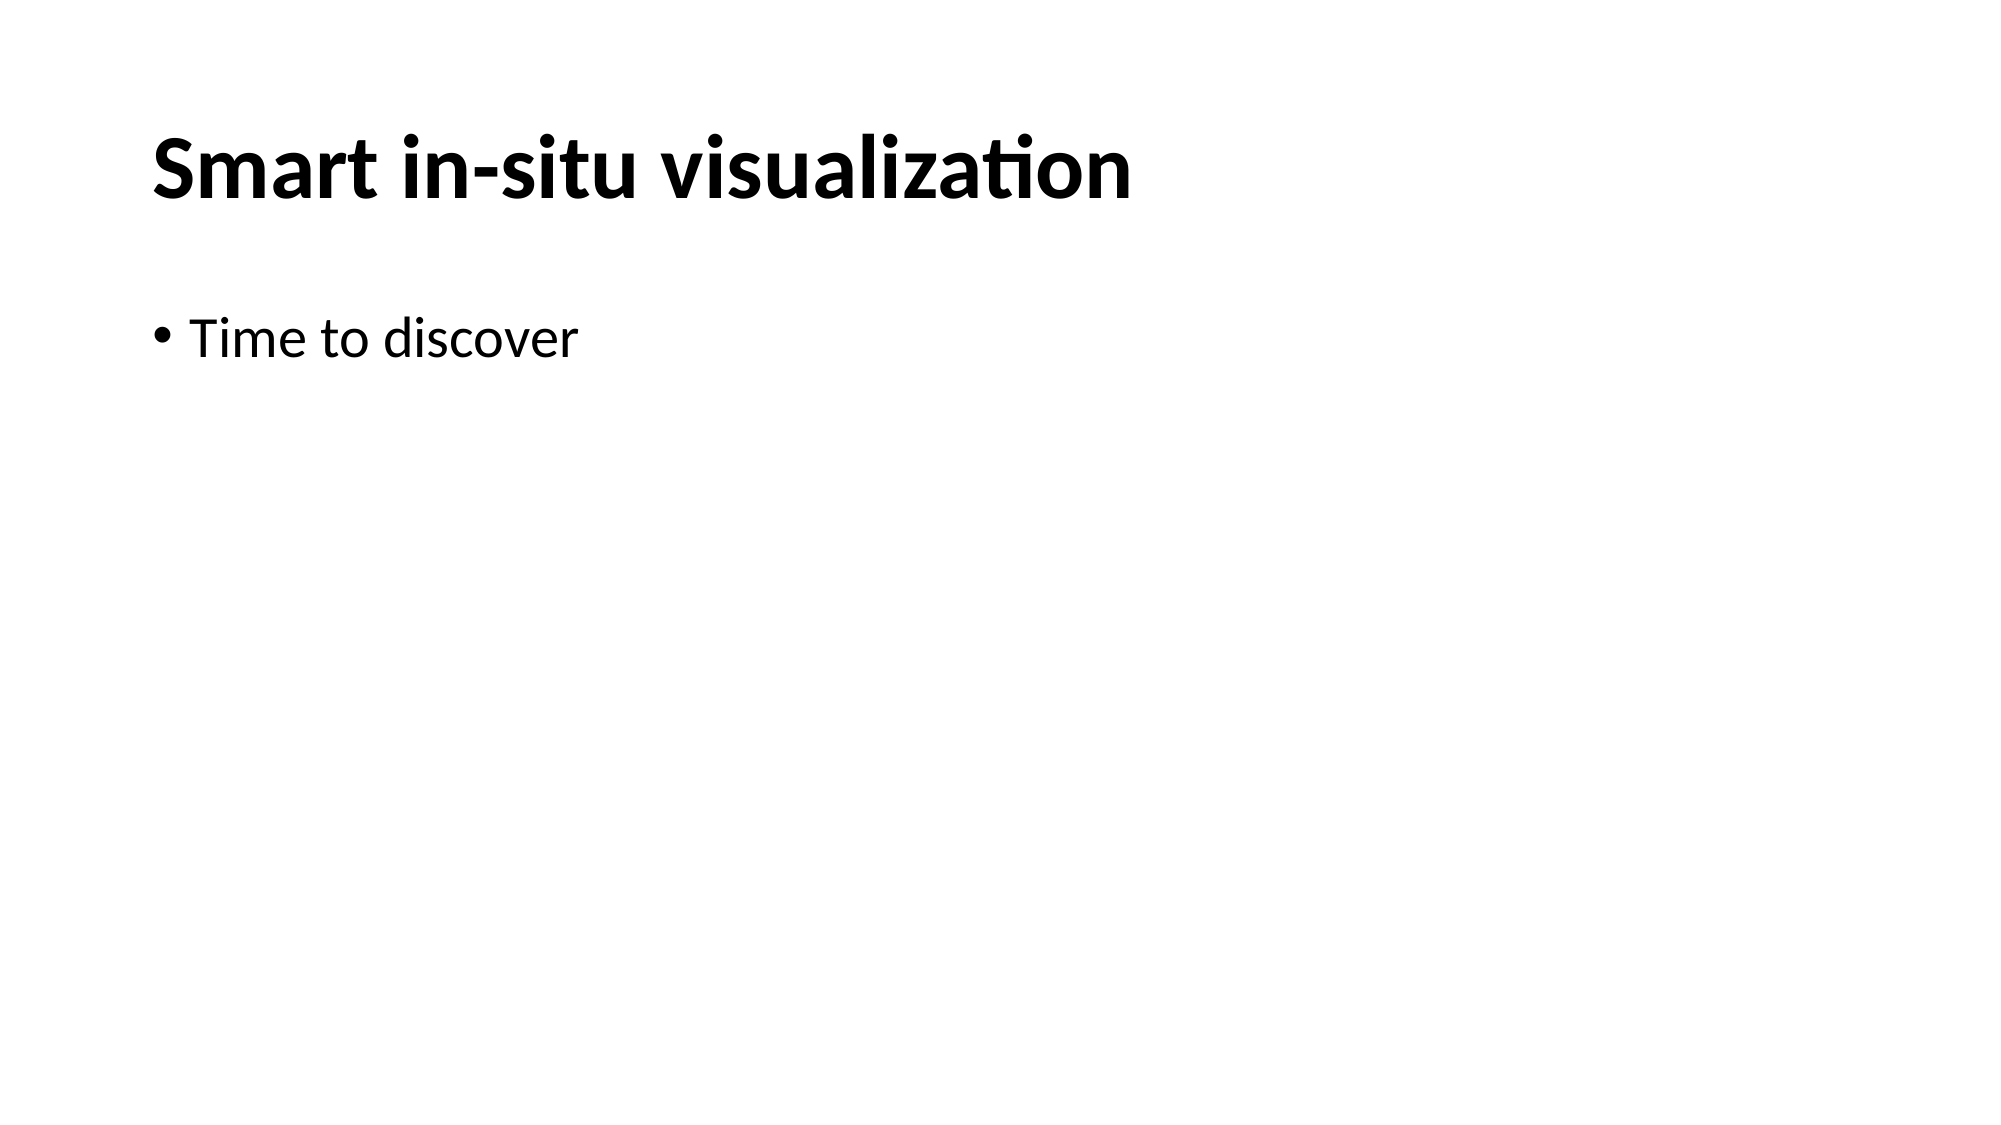

# Smart in-situ visualization
Time to discover